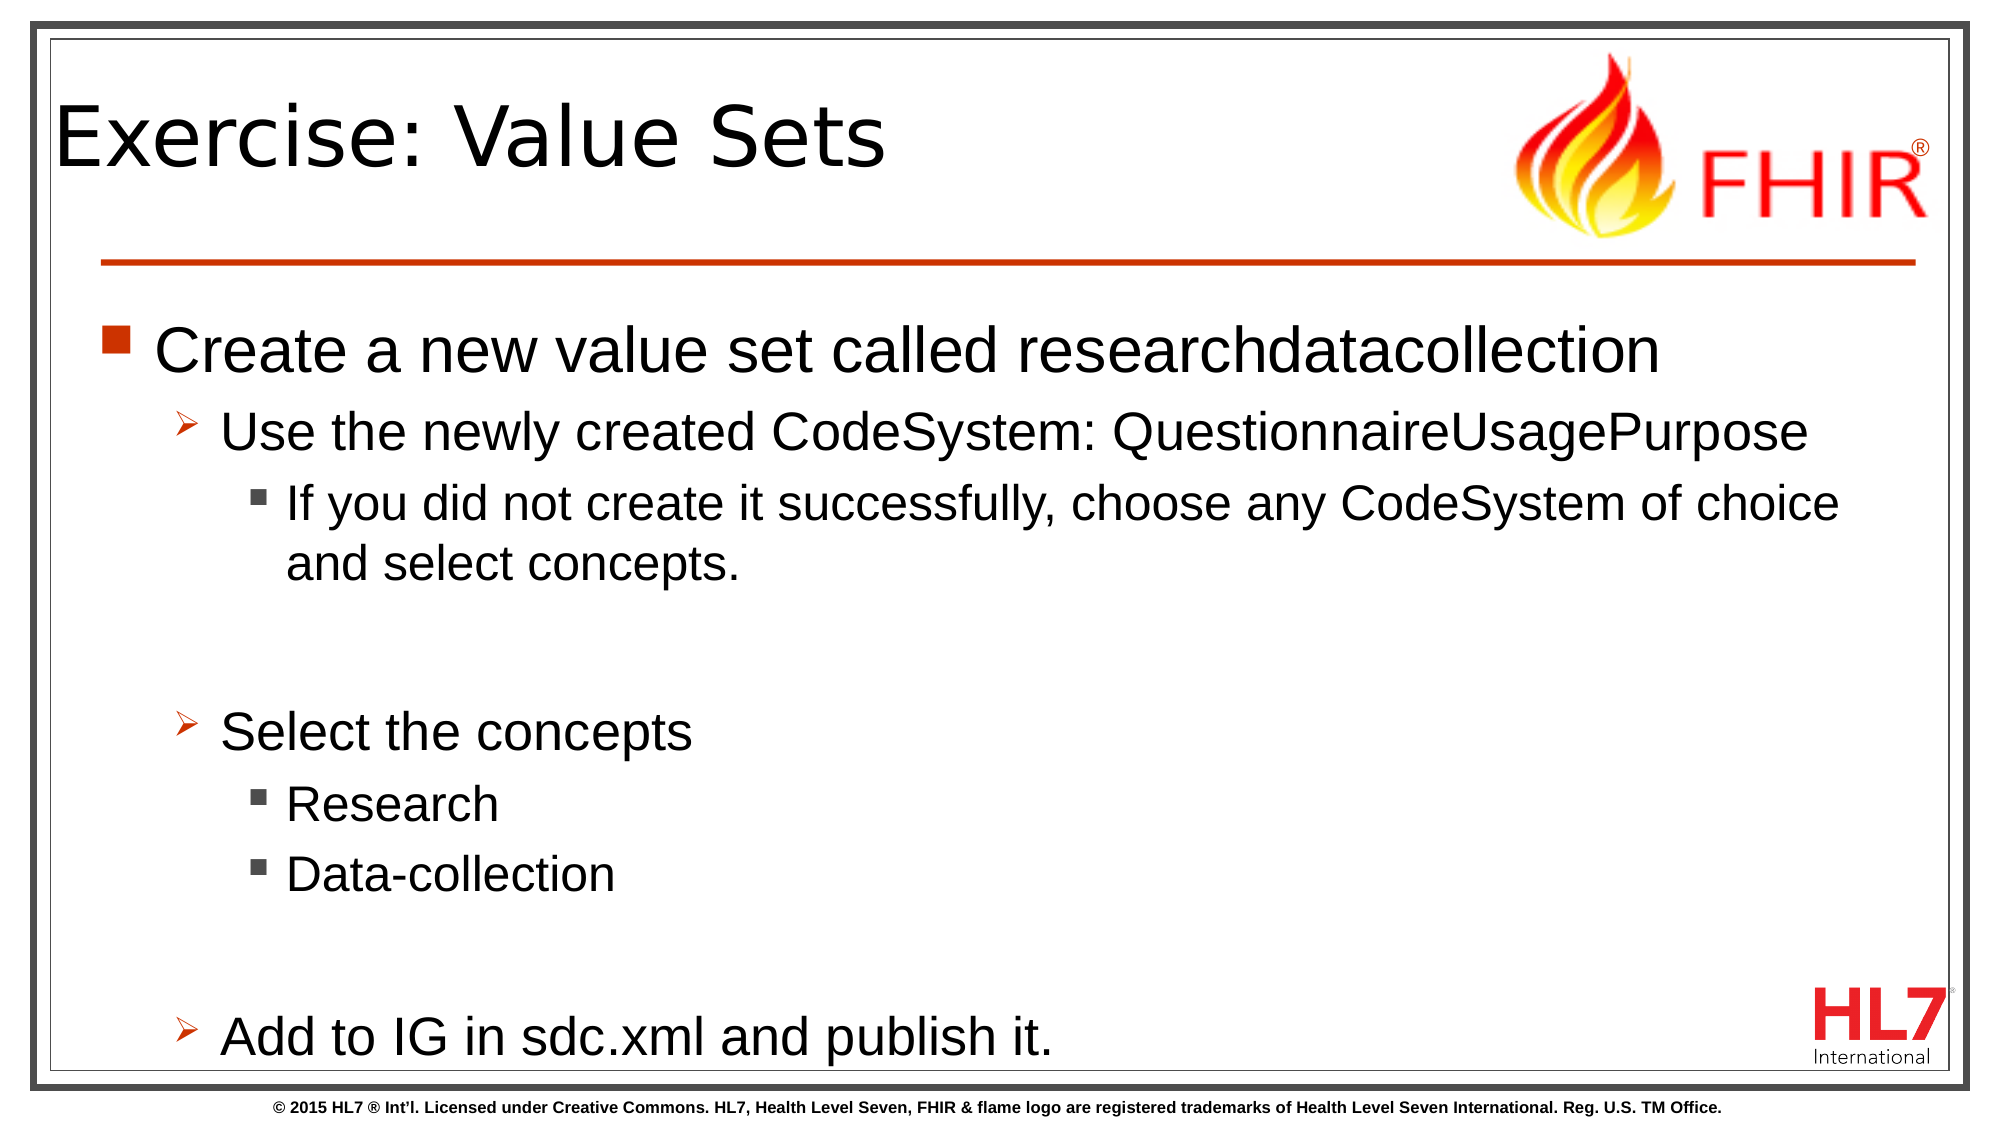

# Exercise: Value Sets
Create a new value set called researchdatacollection
Use the newly created CodeSystem: QuestionnaireUsagePurpose
If you did not create it successfully, choose any CodeSystem of choice and select concepts.

Select the concepts
Research
Data-collection

Add to IG in sdc.xml and publish it.